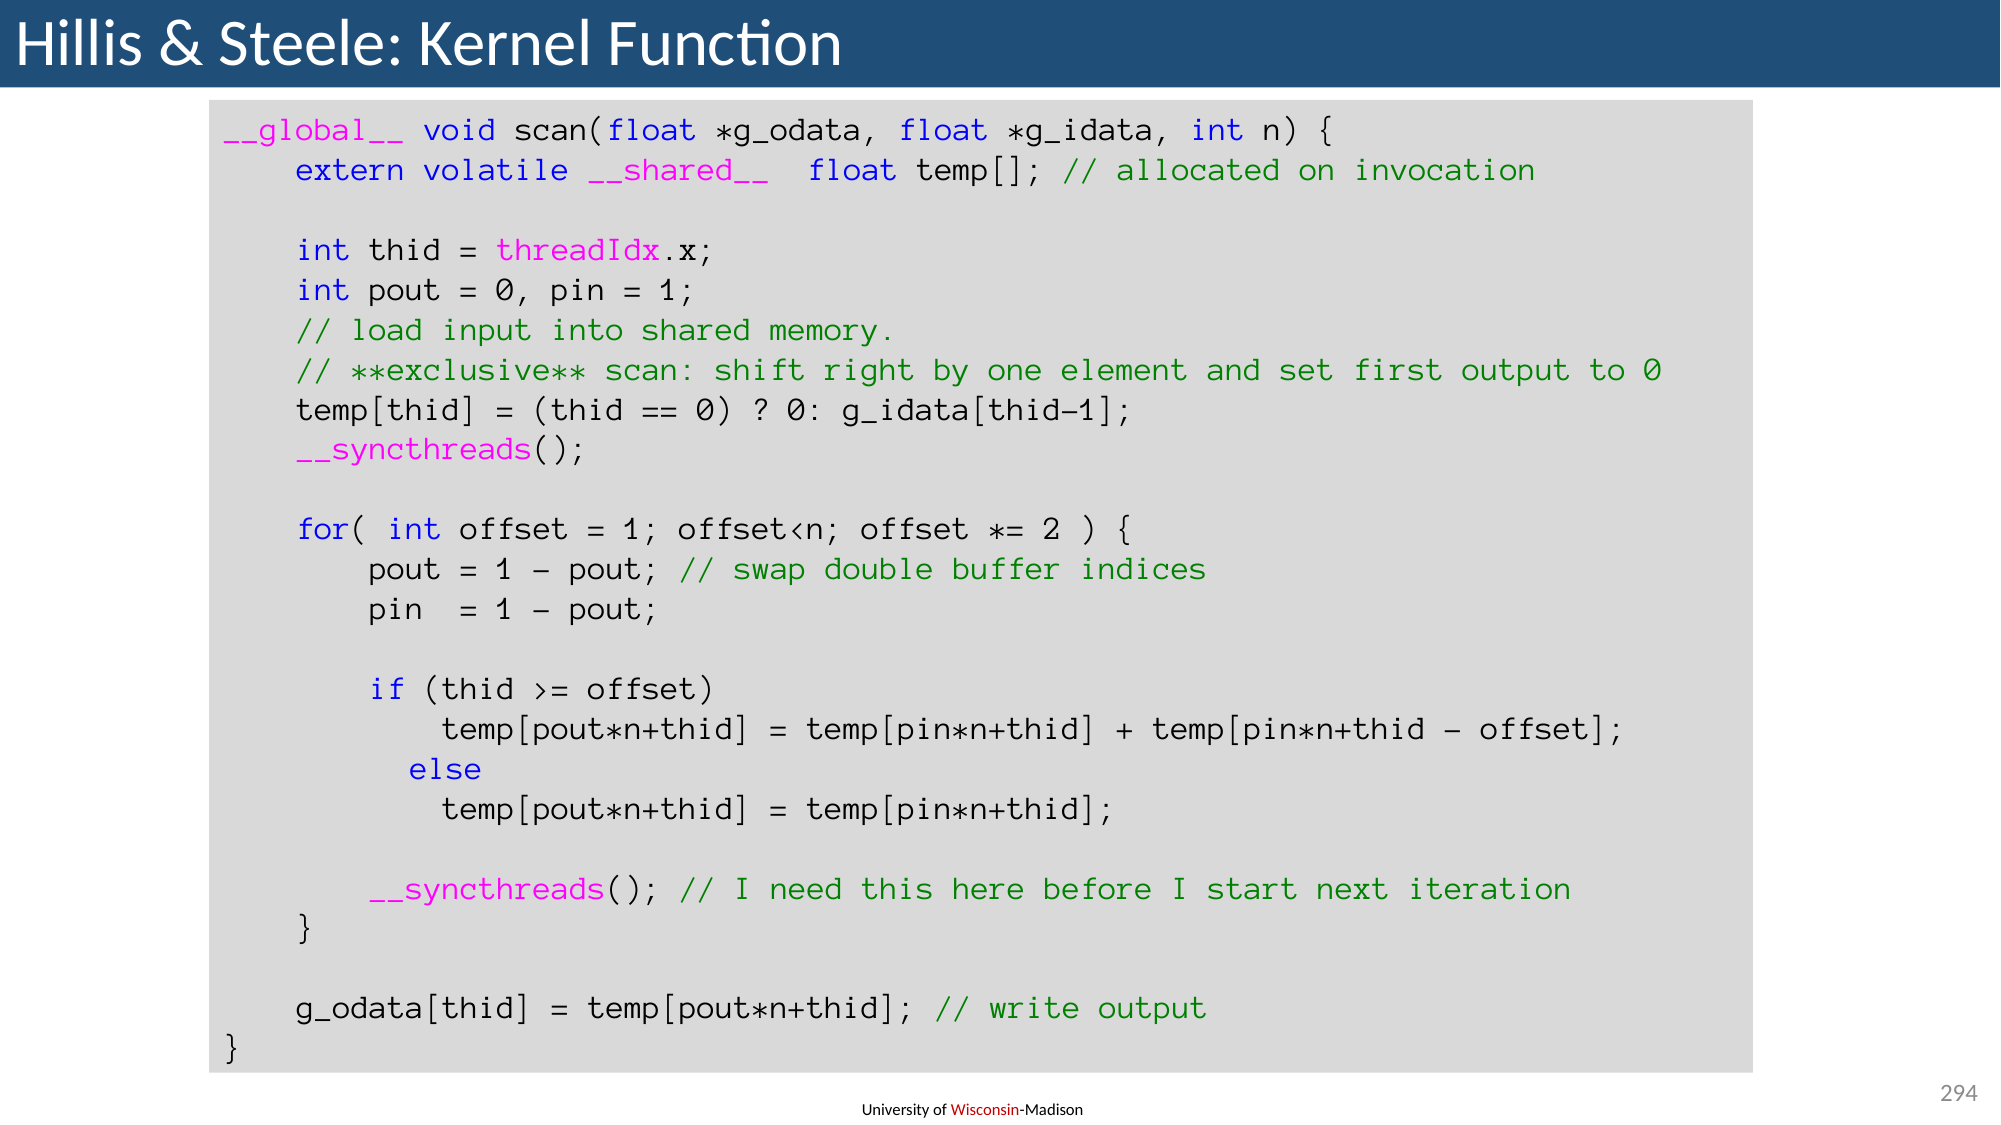

# Hillis & Steele: Kernel Function
__global__ void scan(float *g_odata, float *g_idata, int n) {
    extern volatile __shared__  float temp[]; // allocated on invocation

    int thid = threadIdx.x;
    int pout = 0, pin = 1;
    // load input into shared memory.
    // **exclusive** scan: shift right by one element and set first output to 0
    temp[thid] = (thid == 0) ? 0: g_idata[thid-1];
    __syncthreads();

    for( int offset = 1; offset<n; offset *= 2 ) {
        pout = 1 - pout; // swap double buffer indices
        pin  = 1 - pout;

        if (thid >= offset)
            temp[pout*n+thid] = temp[pin*n+thid] + temp[pin*n+thid - offset];
	  else
            temp[pout*n+thid] = temp[pin*n+thid];

        __syncthreads(); // I need this here before I start next iteration
    }

    g_odata[thid] = temp[pout*n+thid]; // write output
}
294